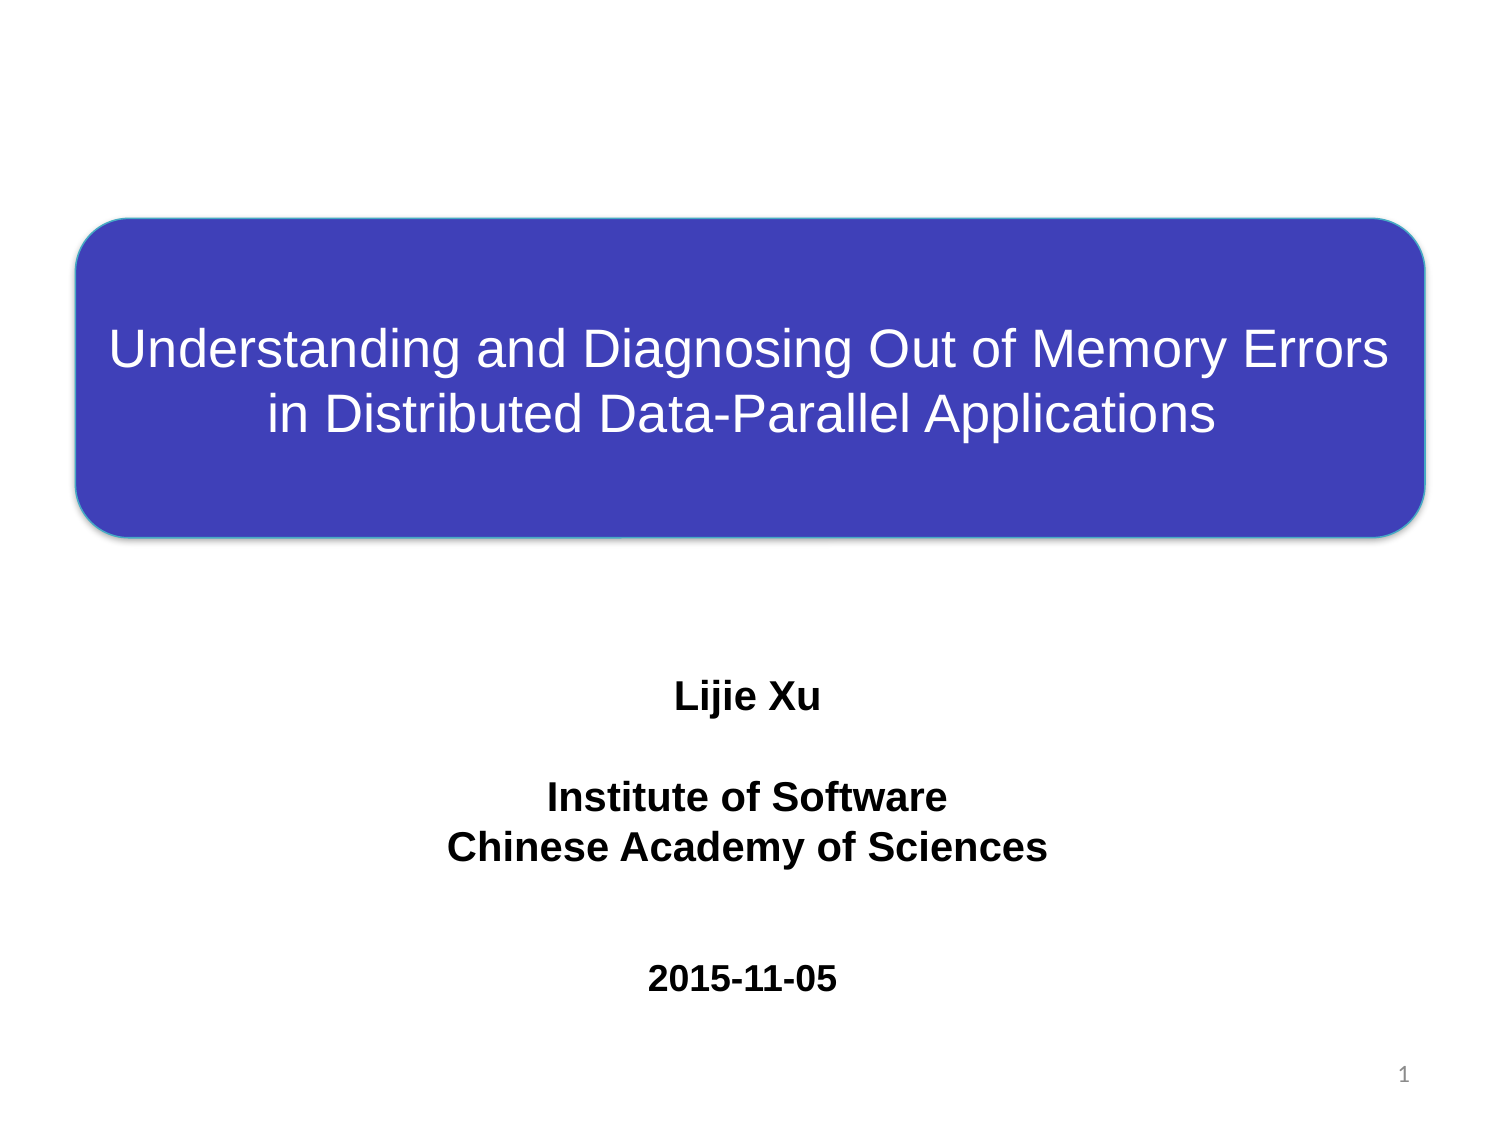

Understanding and Diagnosing Out of Memory Errors in Distributed Data-Parallel Applications

Lijie Xu

Institute of Software
Chinese Academy of Sciences
2015-11-05
1